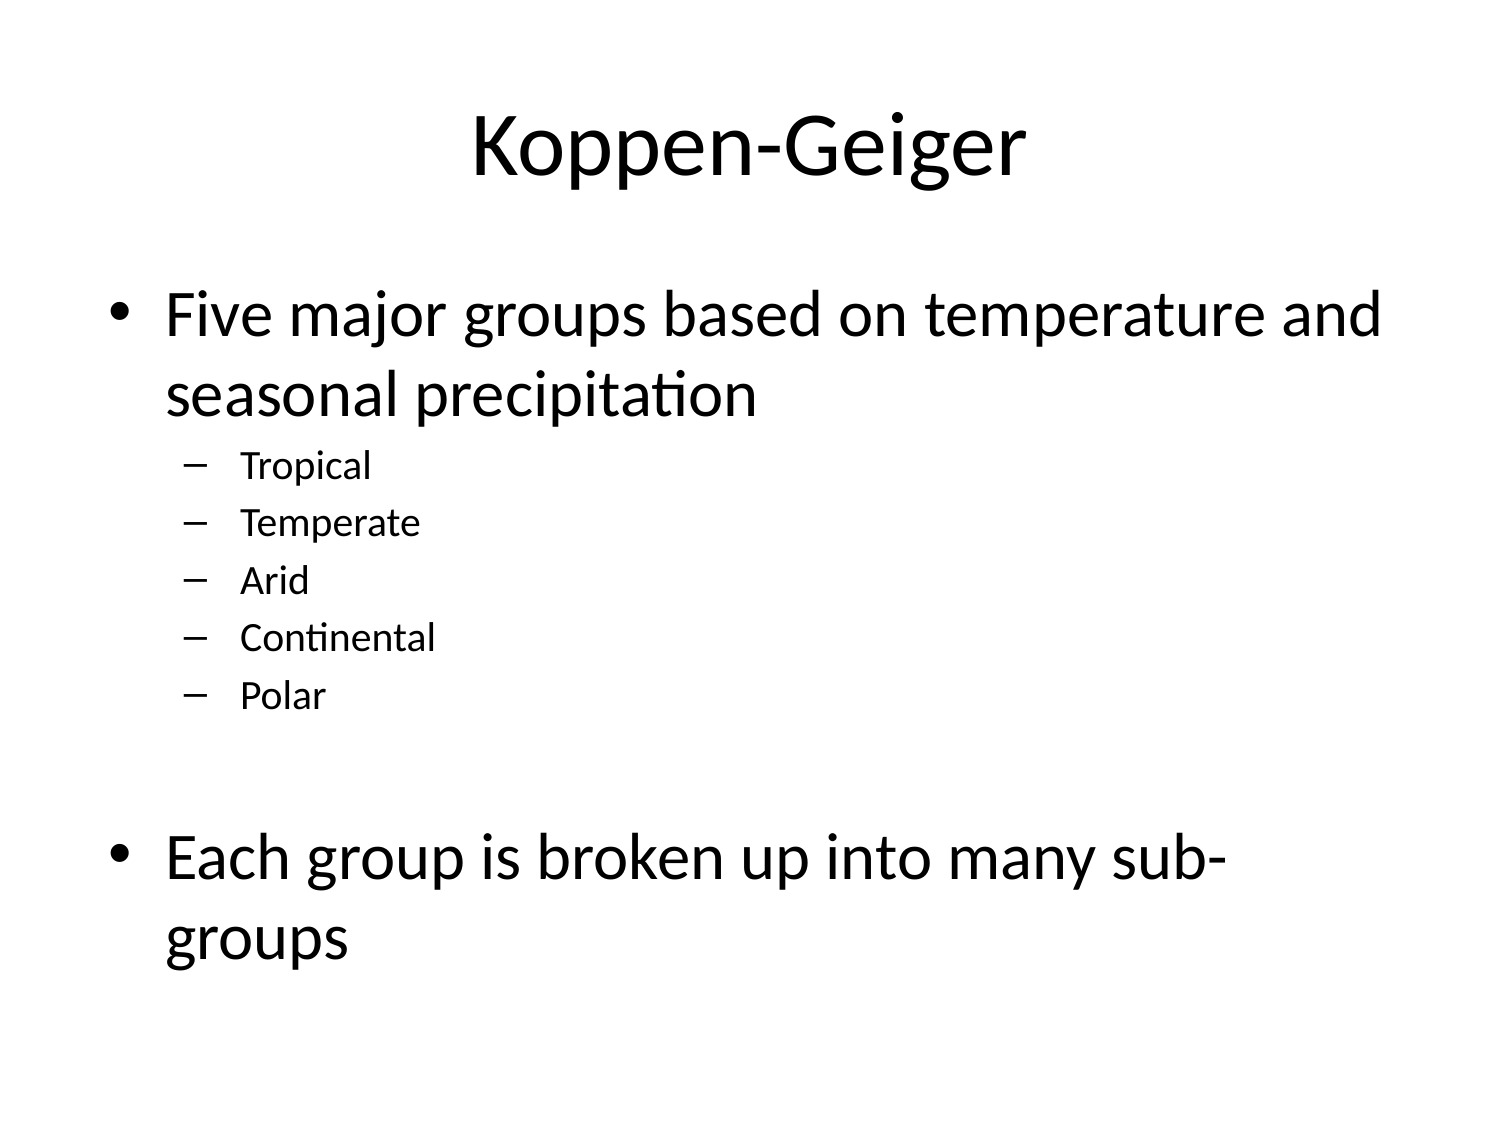

# Koppen-Geiger
Five major groups based on temperature and seasonal precipitation
Tropical
Temperate
Arid
Continental
Polar

Each group is broken up into many sub-groups